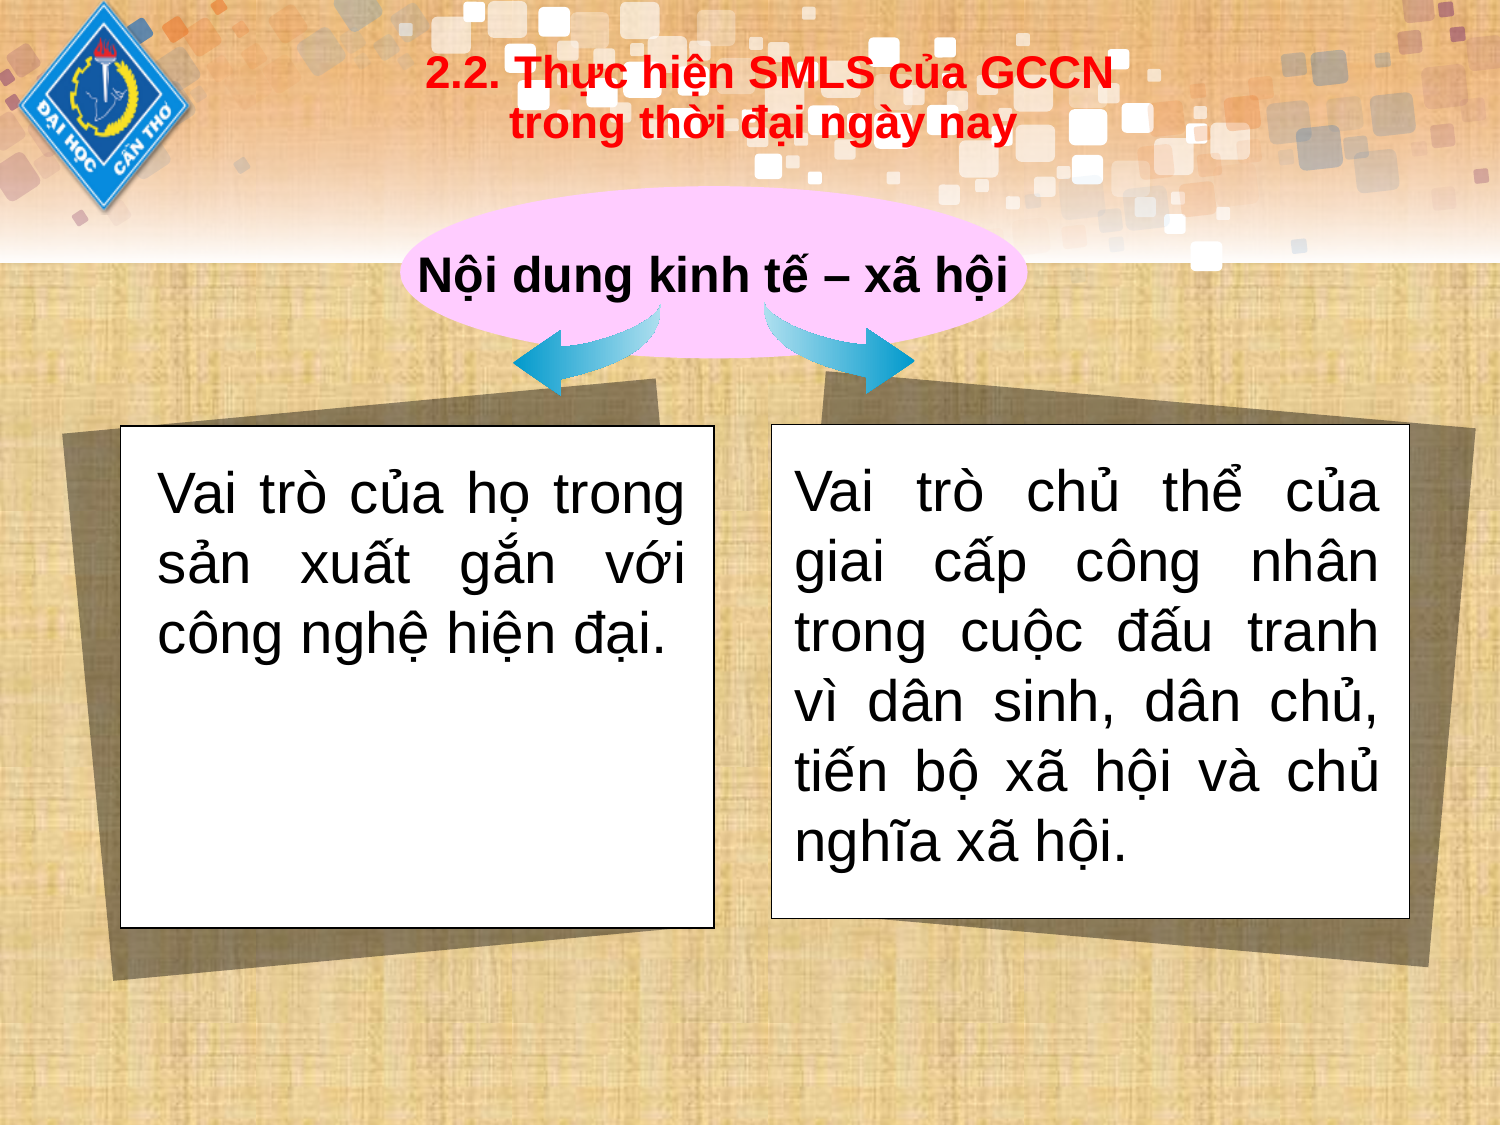

# 2.2. Thực hiện SMLS của GCCN trong thời đại ngày nay
Nội dung kinh tế – xã hội

Vai trò chủ thể của giai cấp công nhân trong cuộc đấu tranh vì dân sinh, dân chủ, tiến bộ xã hội và chủ nghĩa xã hội.

Vai trò của họ trong sản xuất gắn với công nghệ hiện đại.